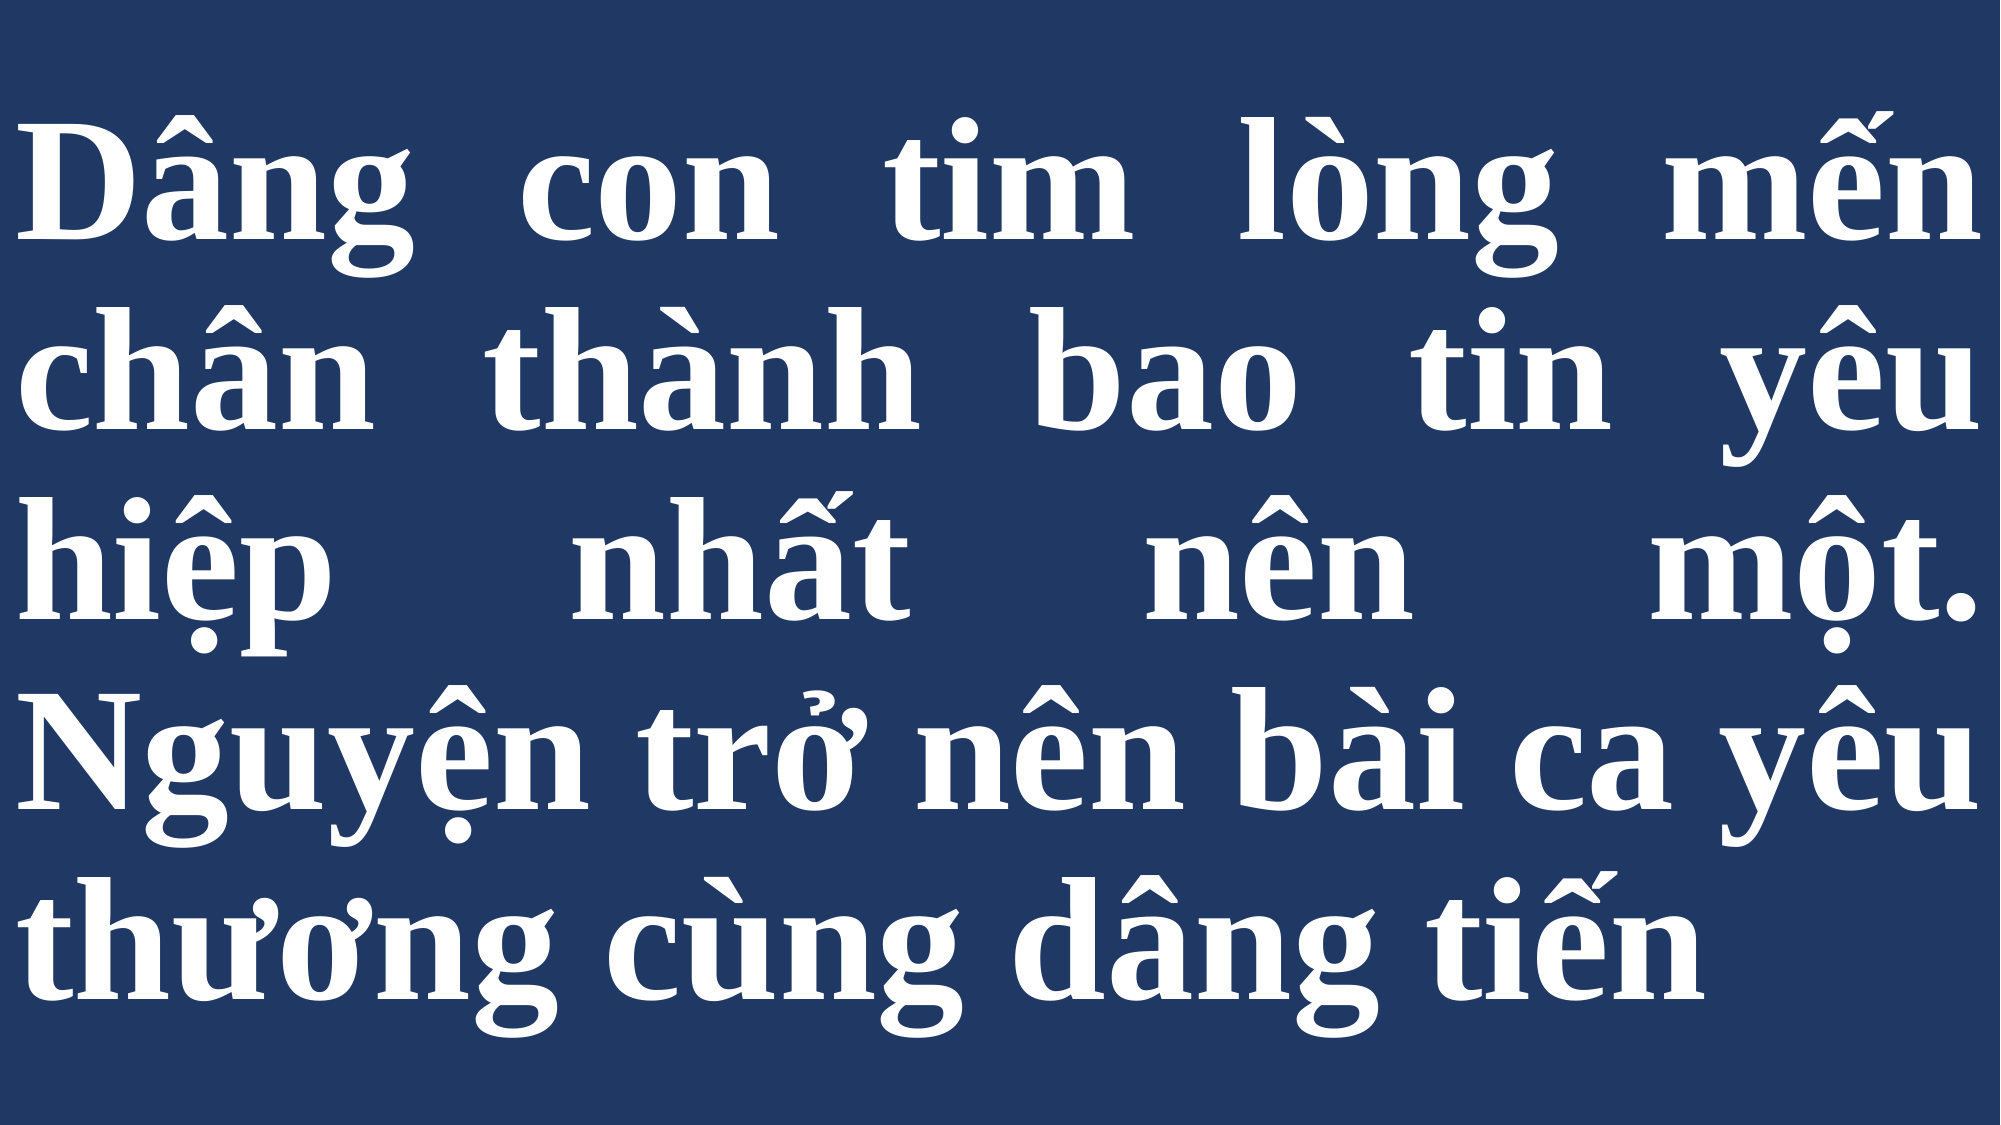

# Dâng con tim lòng mến chân thành bao tin yêu hiệp nhất nên một. Nguyện trở nên bài ca yêu thương cùng dâng tiến